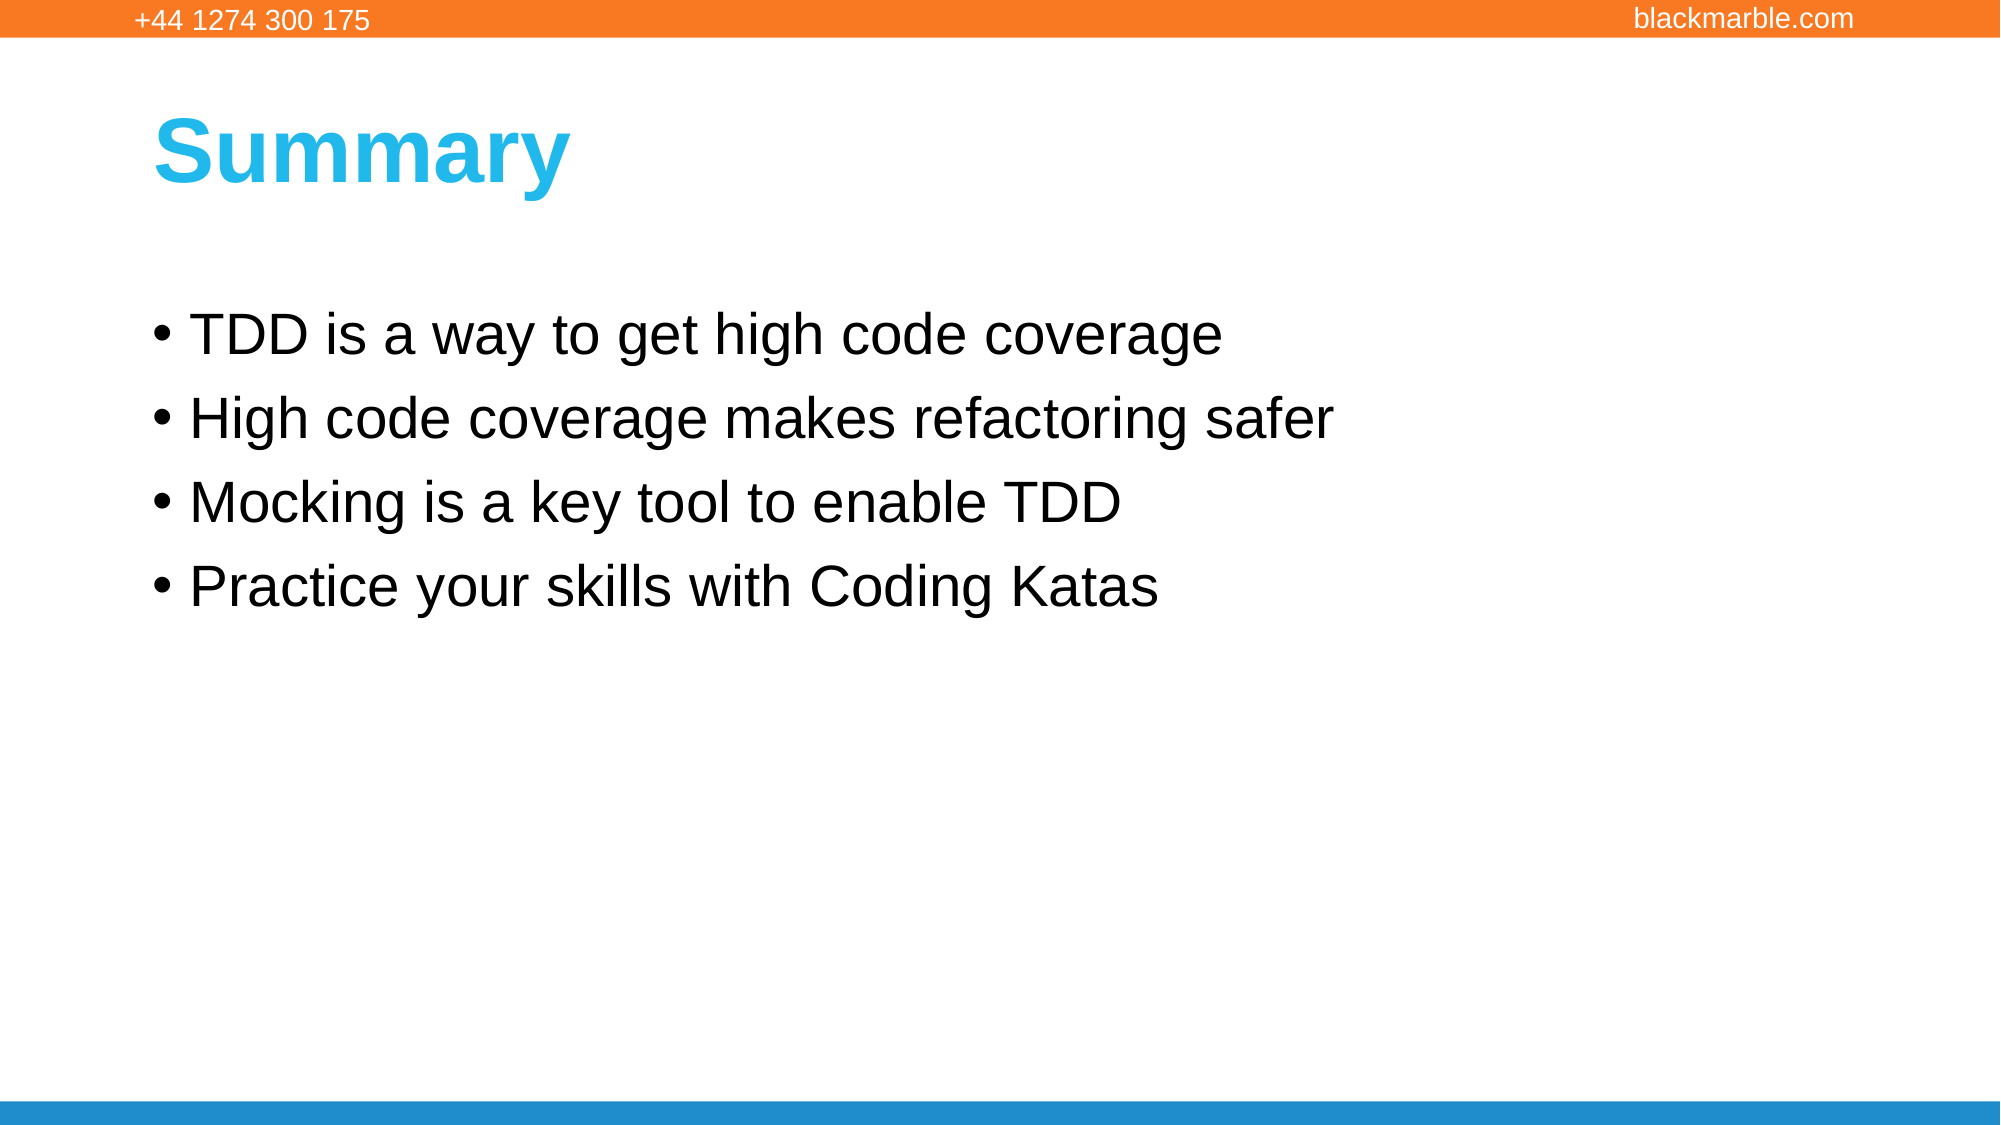

# Summary
TDD is a way to get high code coverage
High code coverage makes refactoring safer
Mocking is a key tool to enable TDD
Practice your skills with Coding Katas